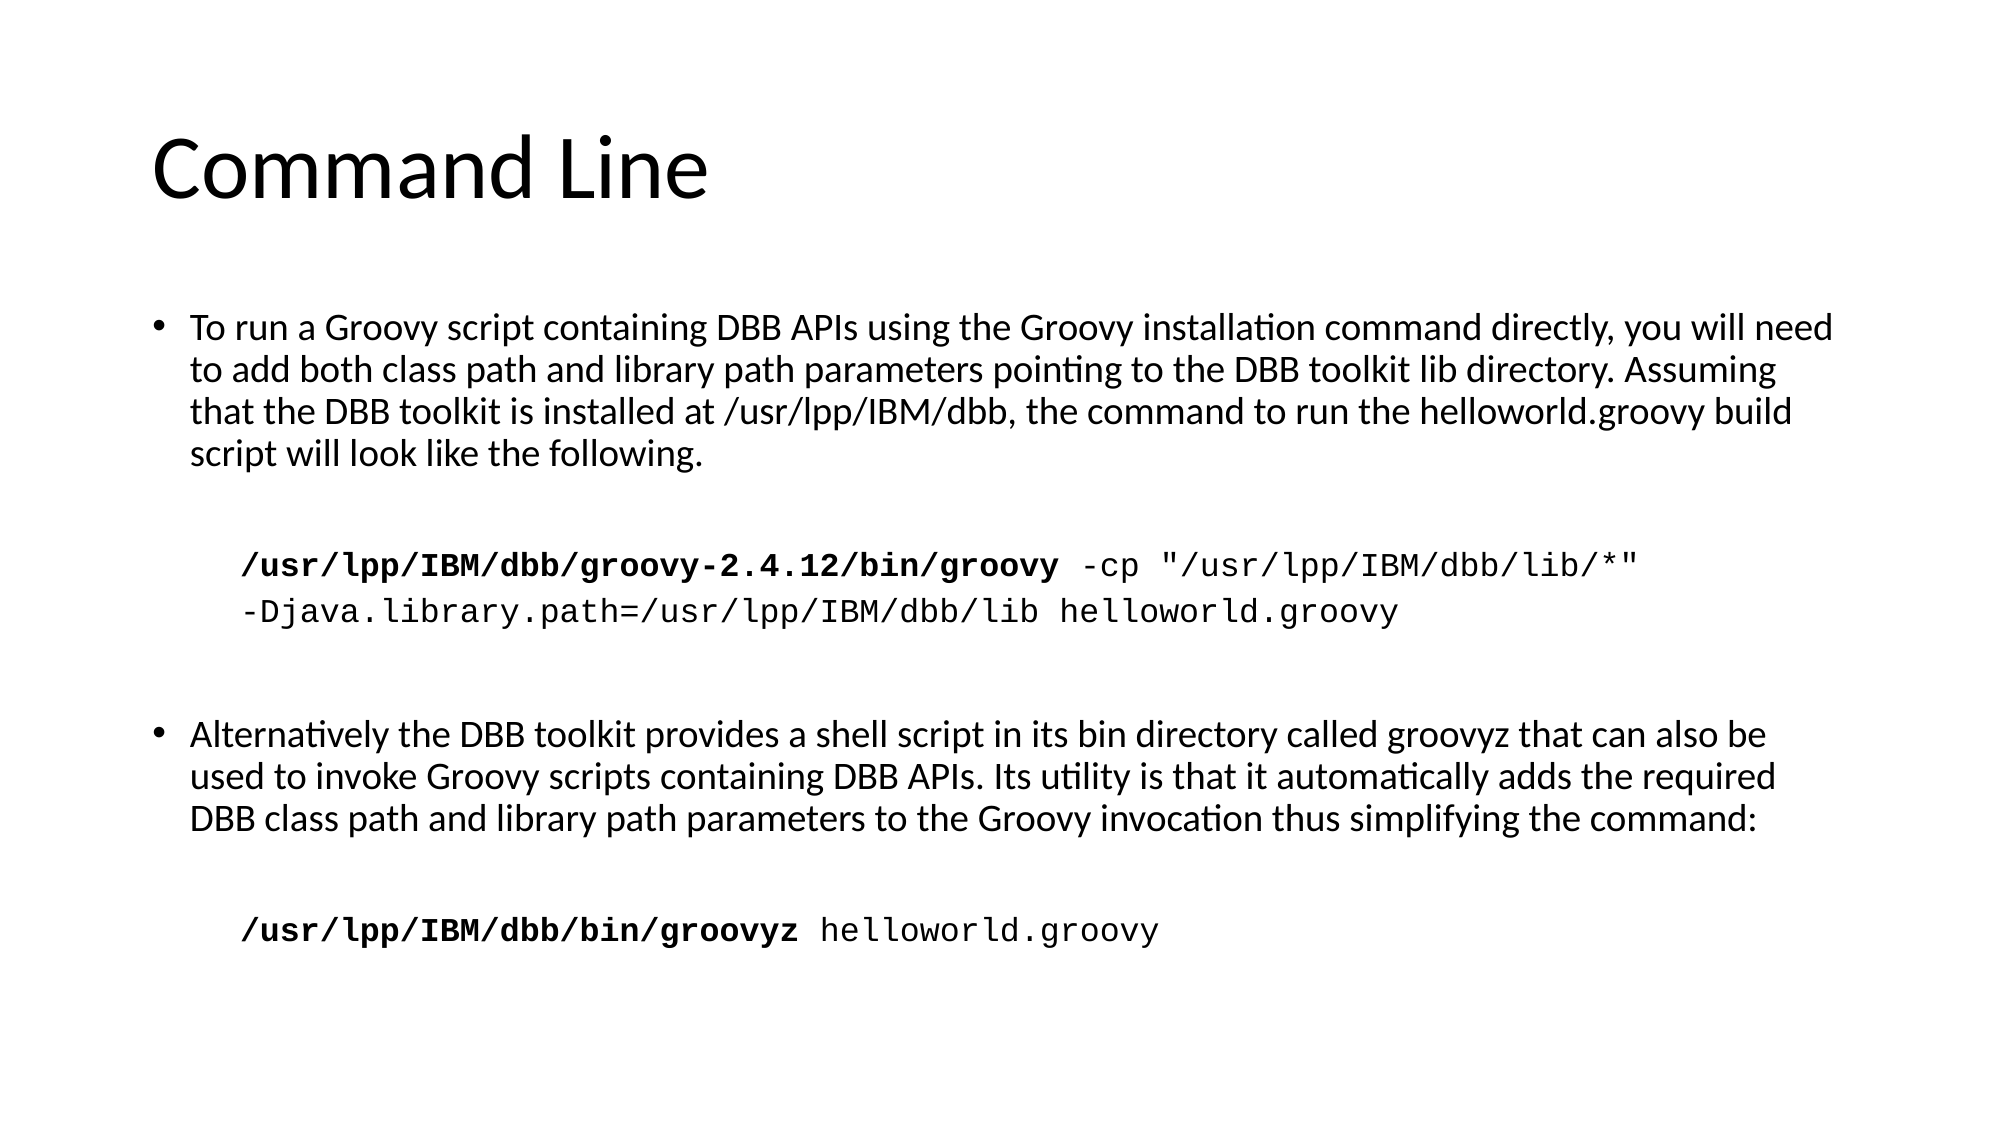

# Command Line
To run a Groovy script containing DBB APIs using the Groovy installation command directly, you will need to add both class path and library path parameters pointing to the DBB toolkit lib directory. Assuming that the DBB toolkit is installed at /usr/lpp/IBM/dbb, the command to run the helloworld.groovy build script will look like the following.

/usr/lpp/IBM/dbb/groovy-2.4.12/bin/groovy -cp "/usr/lpp/IBM/dbb/lib/*"
-Djava.library.path=/usr/lpp/IBM/dbb/lib helloworld.groovy

Alternatively the DBB toolkit provides a shell script in its bin directory called groovyz that can also be used to invoke Groovy scripts containing DBB APIs. Its utility is that it automatically adds the required DBB class path and library path parameters to the Groovy invocation thus simplifying the command:

/usr/lpp/IBM/dbb/bin/groovyz helloworld.groovy